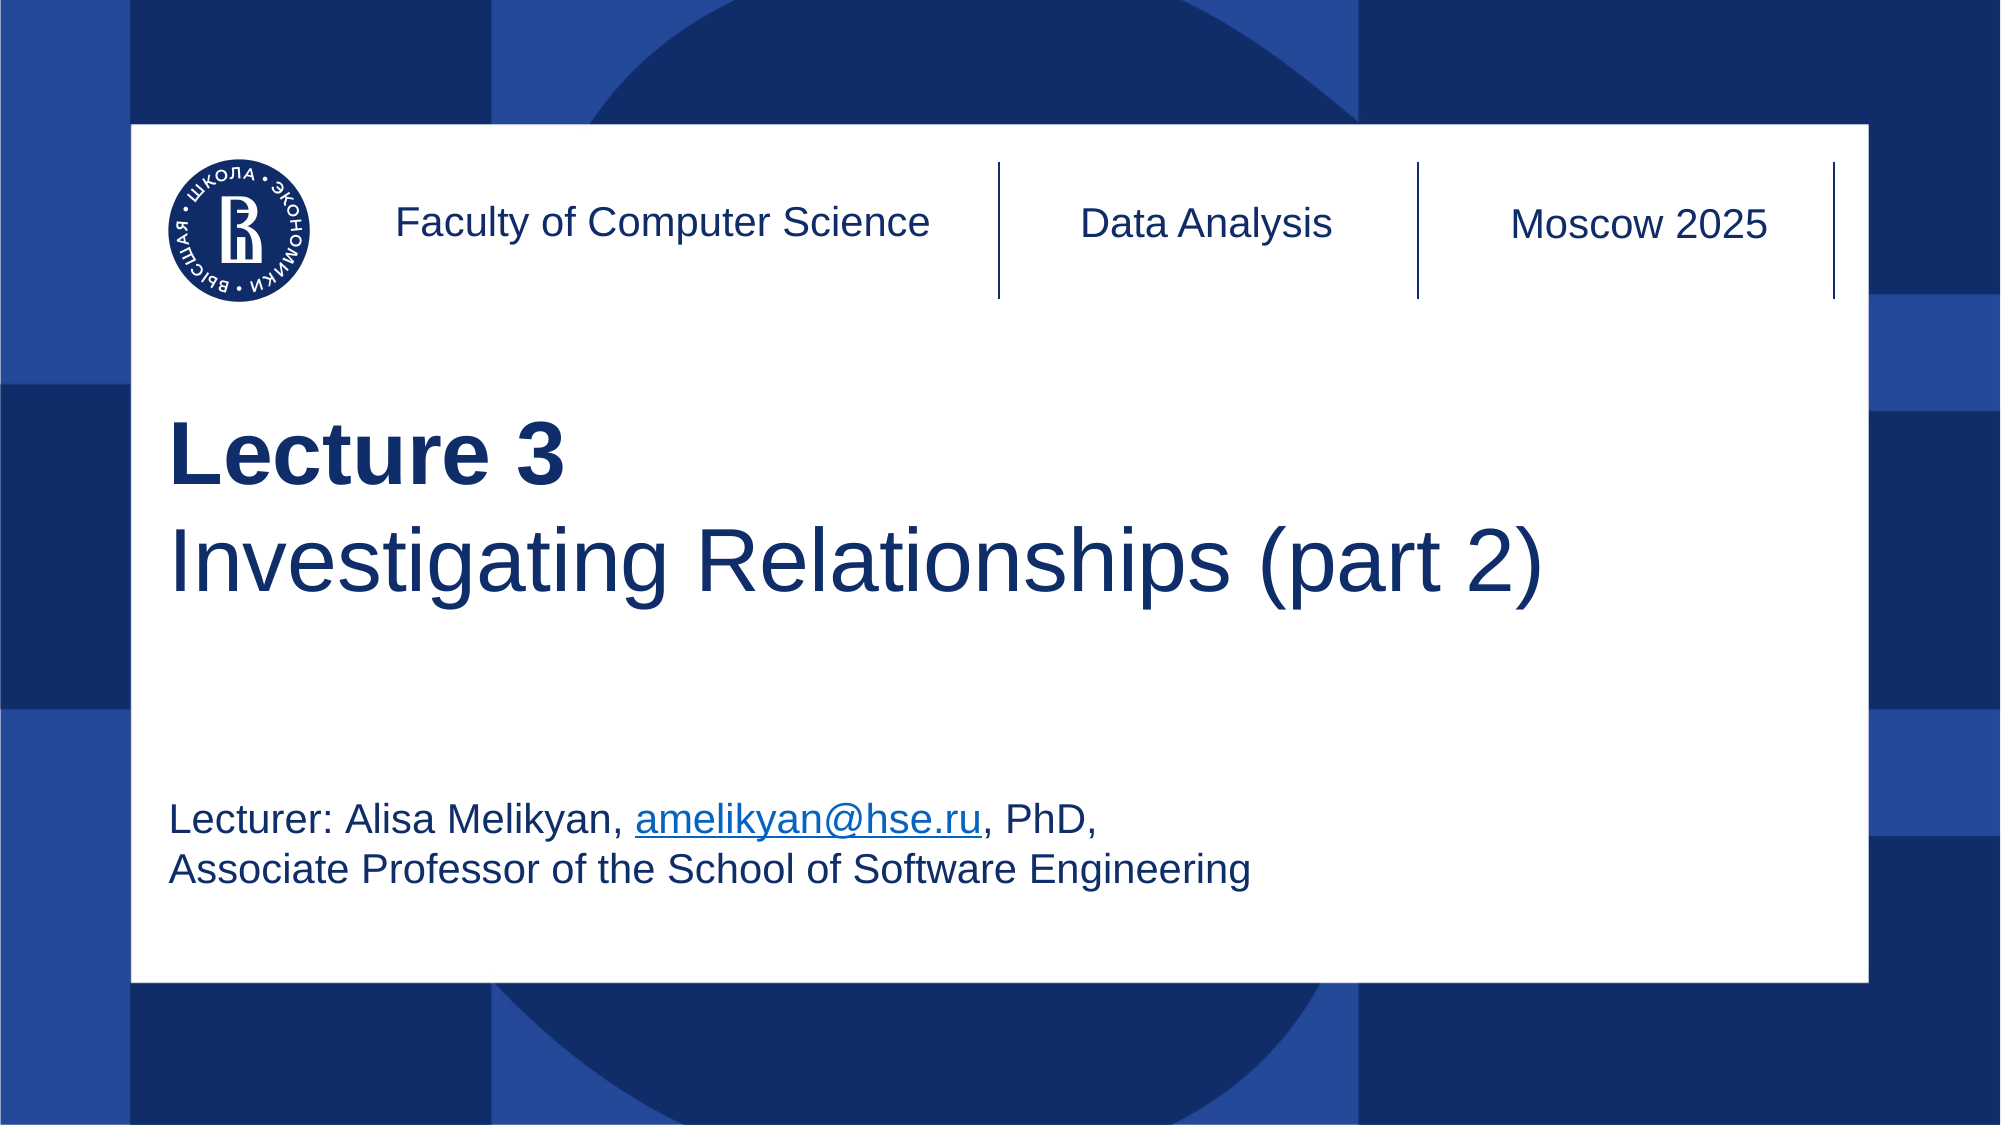

Faculty of Computer Science
Data Analysis
Moscow 2025
# Lecture 3 Investigating Relationships (part 2)
Lecturer: Alisa Melikyan, amelikyan@hse.ru, PhD,
Associate Professor of the School of Software Engineering